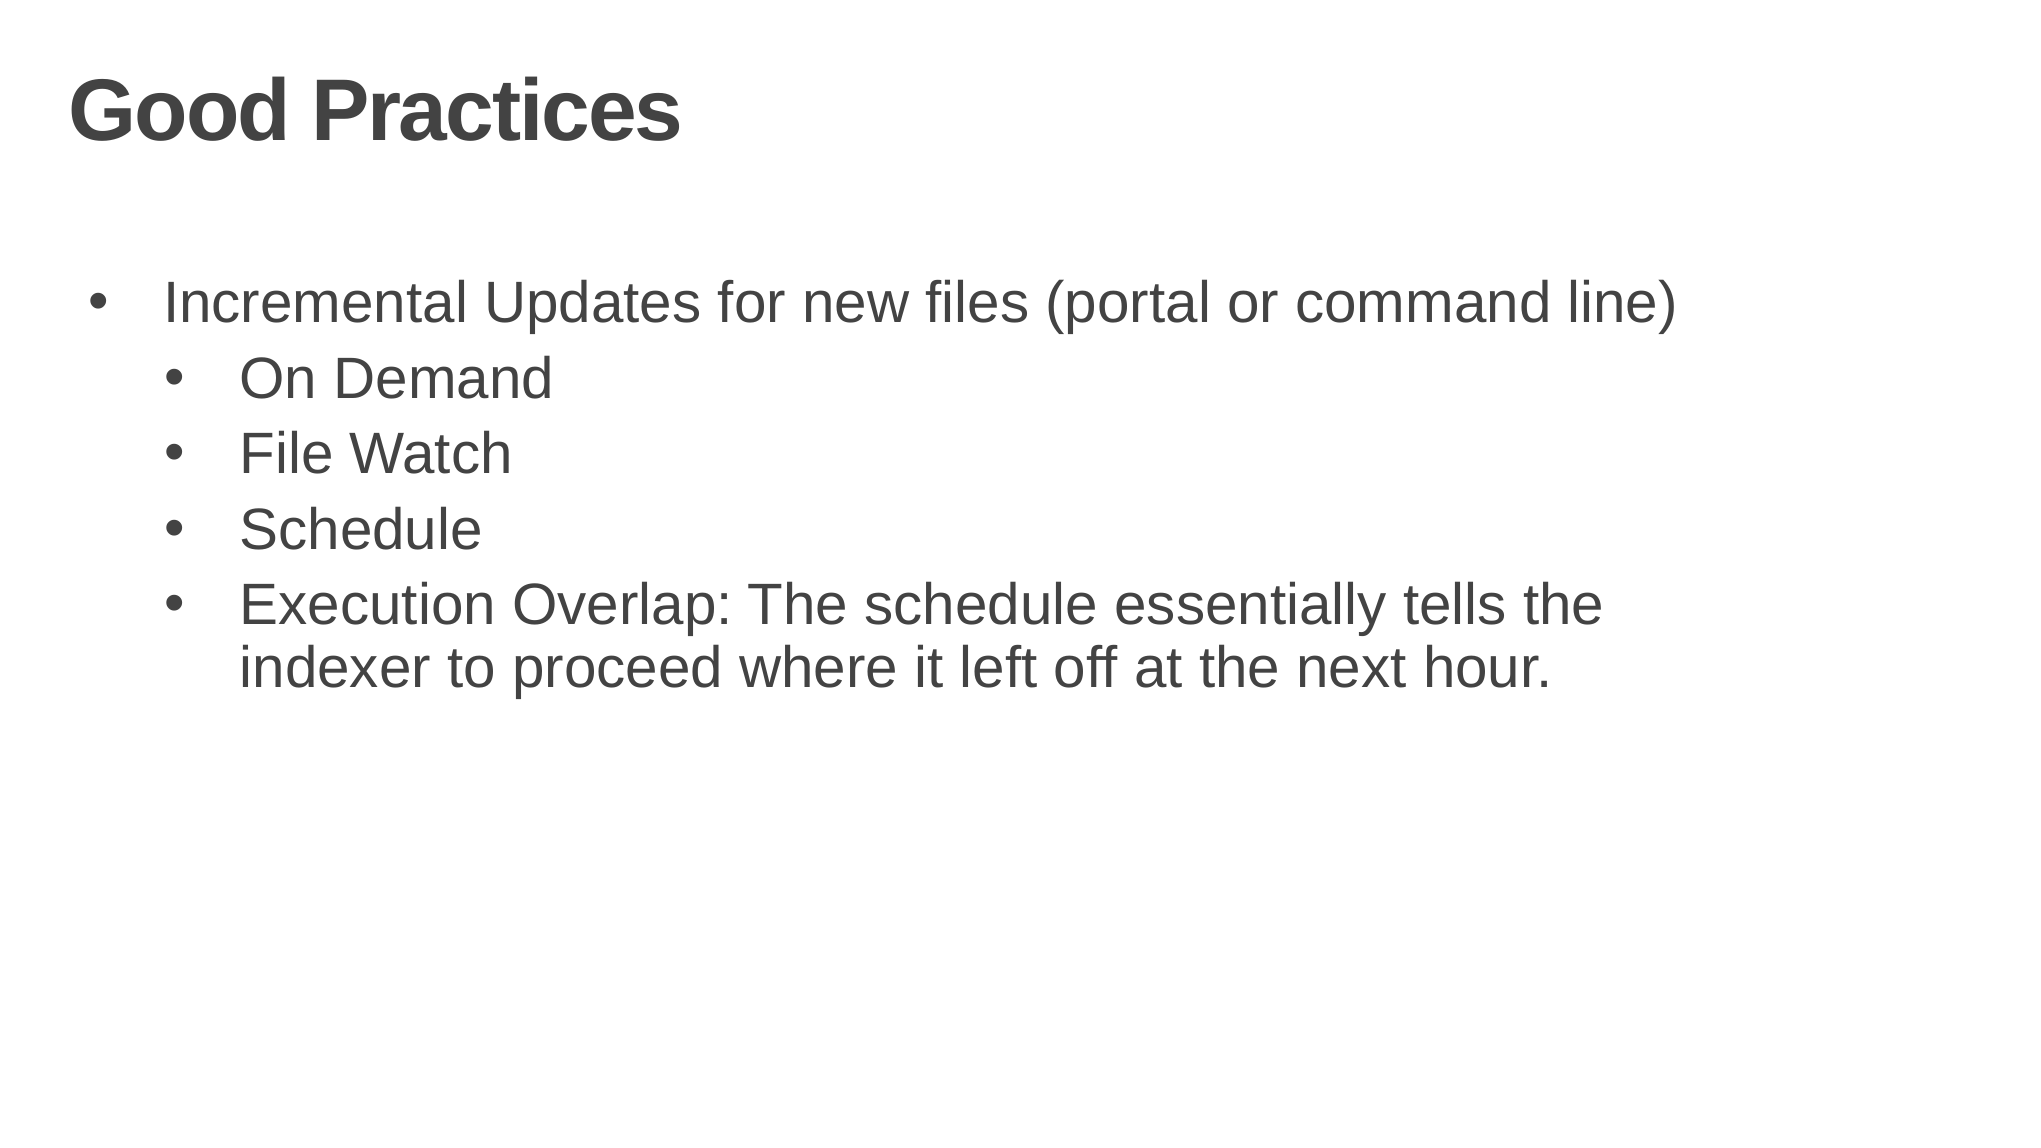

# Good Practices
Incremental Updates for new files (portal or command line)
On Demand
File Watch
Schedule
Execution Overlap: The schedule essentially tells the indexer to proceed where it left off at the next hour.